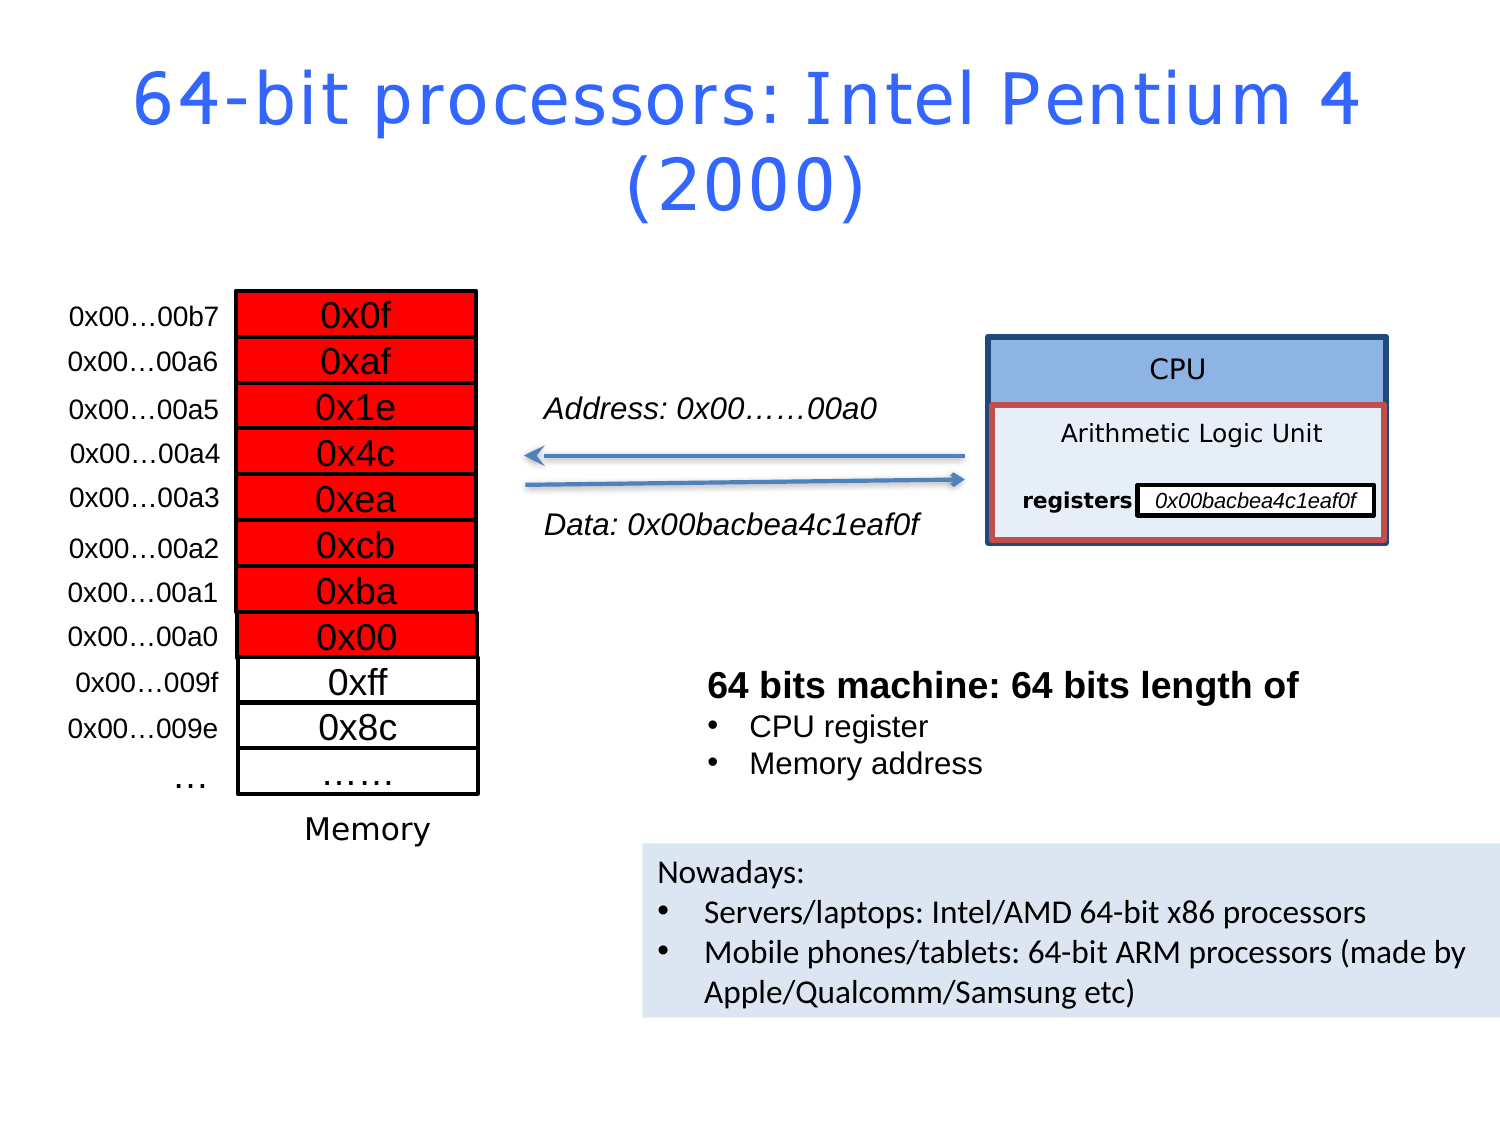

# 64-bit processors: Intel Pentium 4 (2000)
0x00…00b7
0x0f
0x00…00a6
0xaf

CPU

Address: 0x00……00a0
0x1e
0x00…00a5
Arithmetic Logic Unit
0x00…00a4
0x4c
0x00…00a3
0xea
registers
0x00bacbea4c1eaf0f
Data: 0x00bacbea4c1eaf0f
0xcb
0x00…00a2
0xba
0x00…00a1
0x00…00a0
0x00
64 bits machine: 64 bits length of
CPU register
Memory address

0x00…009f
0xff
0x8c
0x00…009e
…
……
Memory
Nowadays:
Servers/laptops: Intel/AMD 64-bit x86 processors
Mobile phones/tablets: 64-bit ARM processors (made by Apple/Qualcomm/Samsung etc)